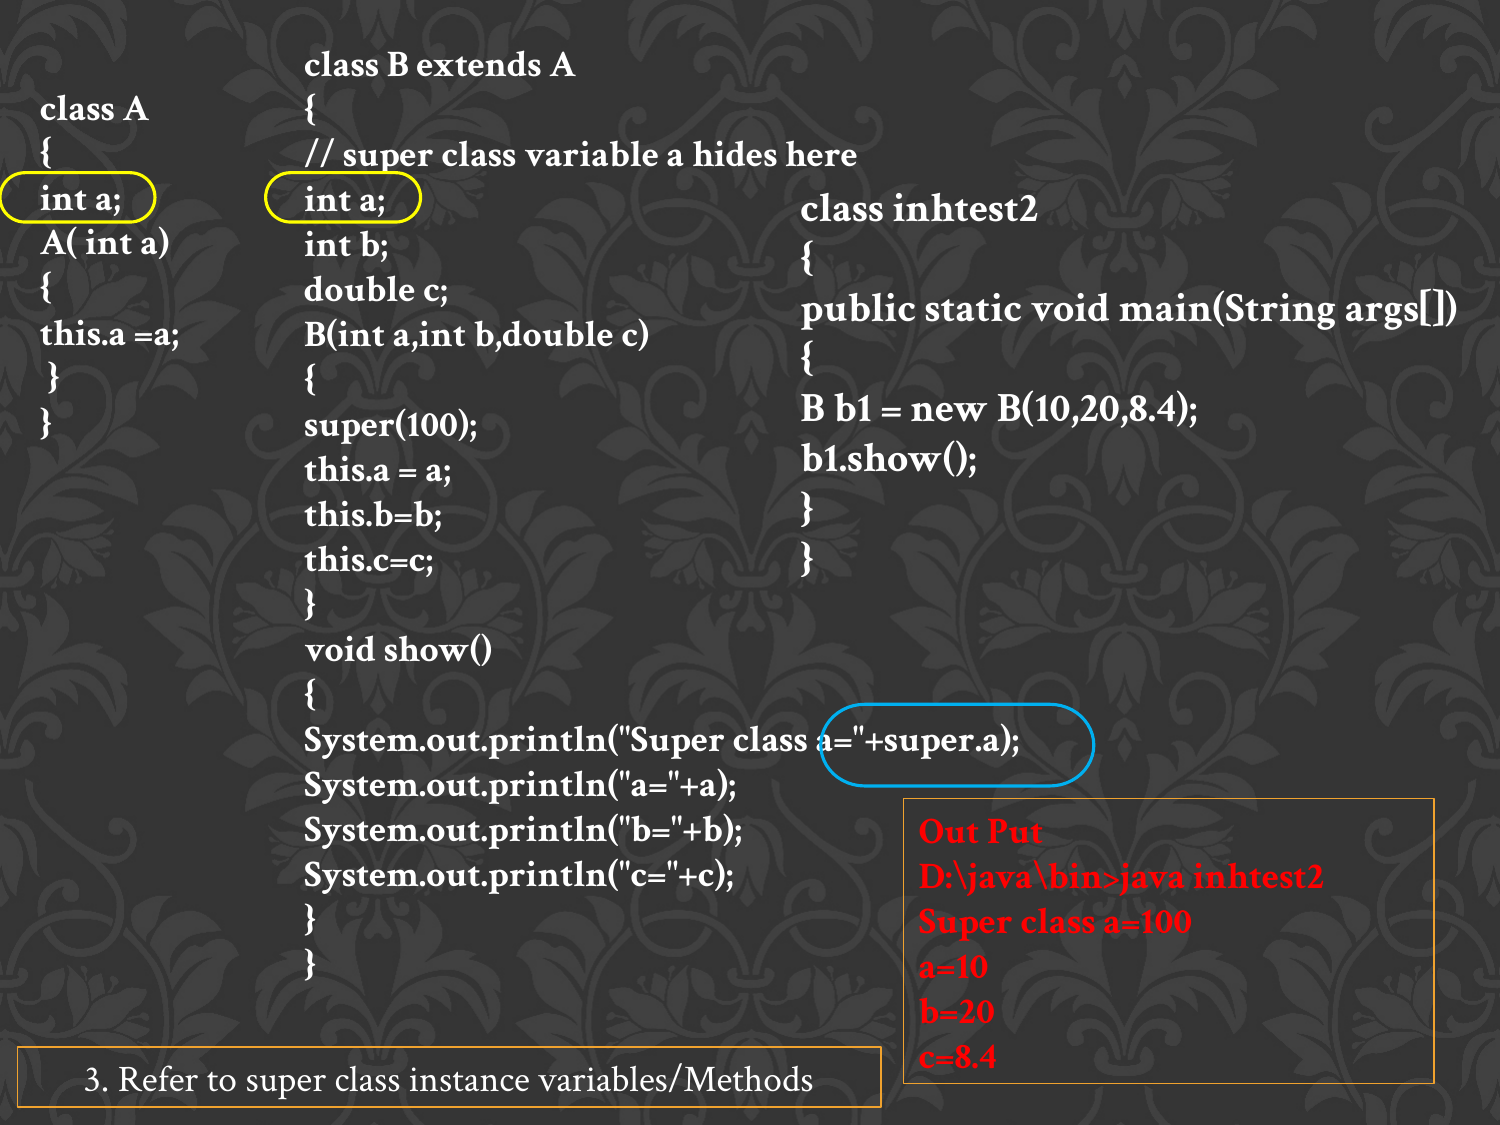

class B extends A
{
// super class variable a hides here
int a;
int b;
double c;
B(int a,int b,double c)
{
super(100);
this.a = a;
this.b=b;
this.c=c;
}
void show()
{
System.out.println("Super class a="+super.a);
System.out.println("a="+a);
System.out.println("b="+b);
System.out.println("c="+c);
}
}
class A
{
int a;
A( int a)
{
this.a =a;
 }
}

class inhtest2
{
public static void main(String args[])
{
B b1 = new B(10,20,8.4);
b1.show();
}
}

Out Put
D:\java\bin>java inhtest2
Super class a=100
a=10
b=20
c=8.4
3. Refer to super class instance variables/Methods